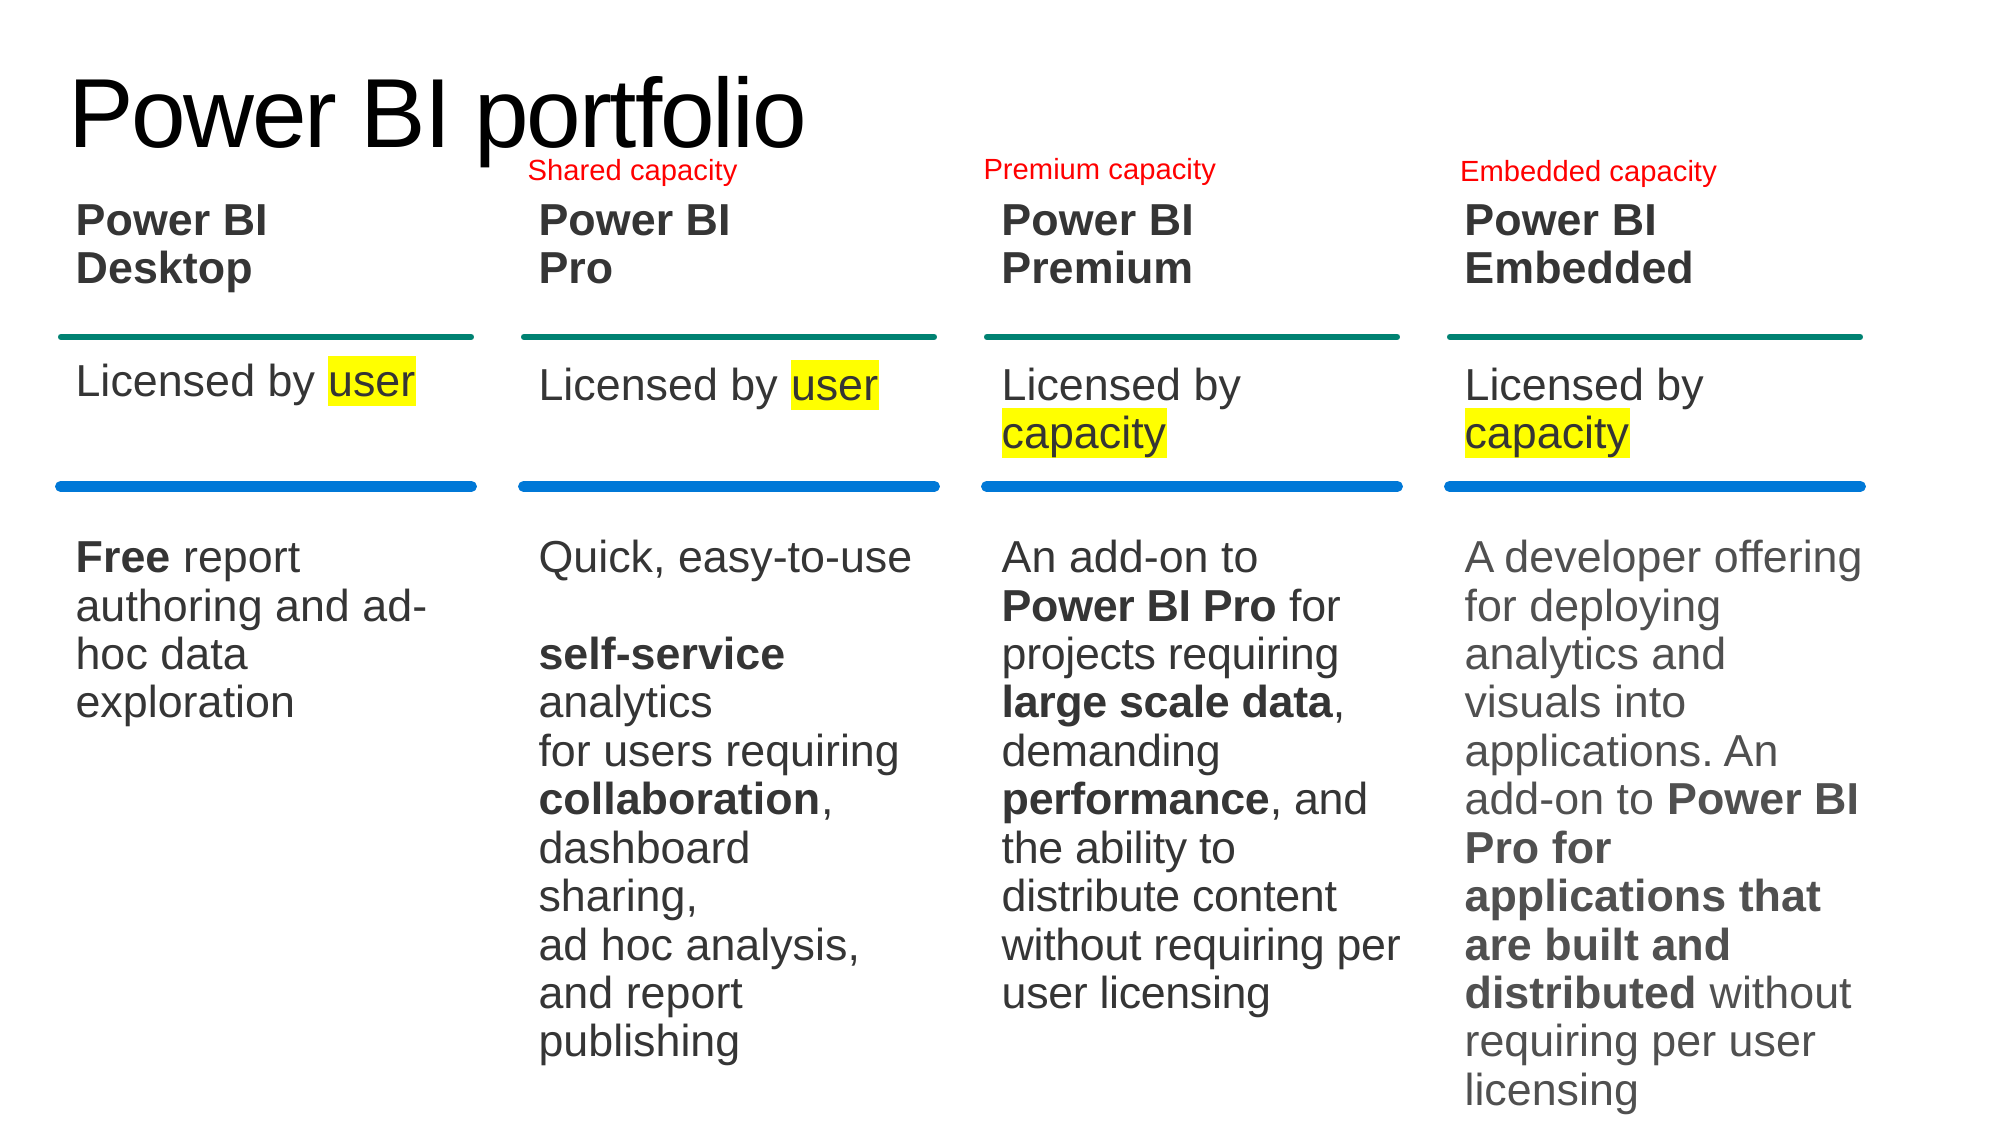

# Power BI portfolio
Premium capacity
Shared capacity
Embedded capacity
Power BI Desktop

Free report authoring and ad-hoc data exploration
Licensed by user
Power BI Pro

Licensed by user

Quick, easy-to-use
self-service analytics
for users requiring collaboration, dashboard sharing,
ad hoc analysis, and report publishing
Power BI Premium

Licensed by capacity

An add-on to Power BI Pro for projects requiring large scale data, demanding performance, and the ability to distribute content without requiring per user licensing
Power BI Embedded

Licensed by capacity

A developer offering for deploying analytics and visuals into applications. An add-on to Power BI Pro for applications that are built and distributed without requiring per user licensing